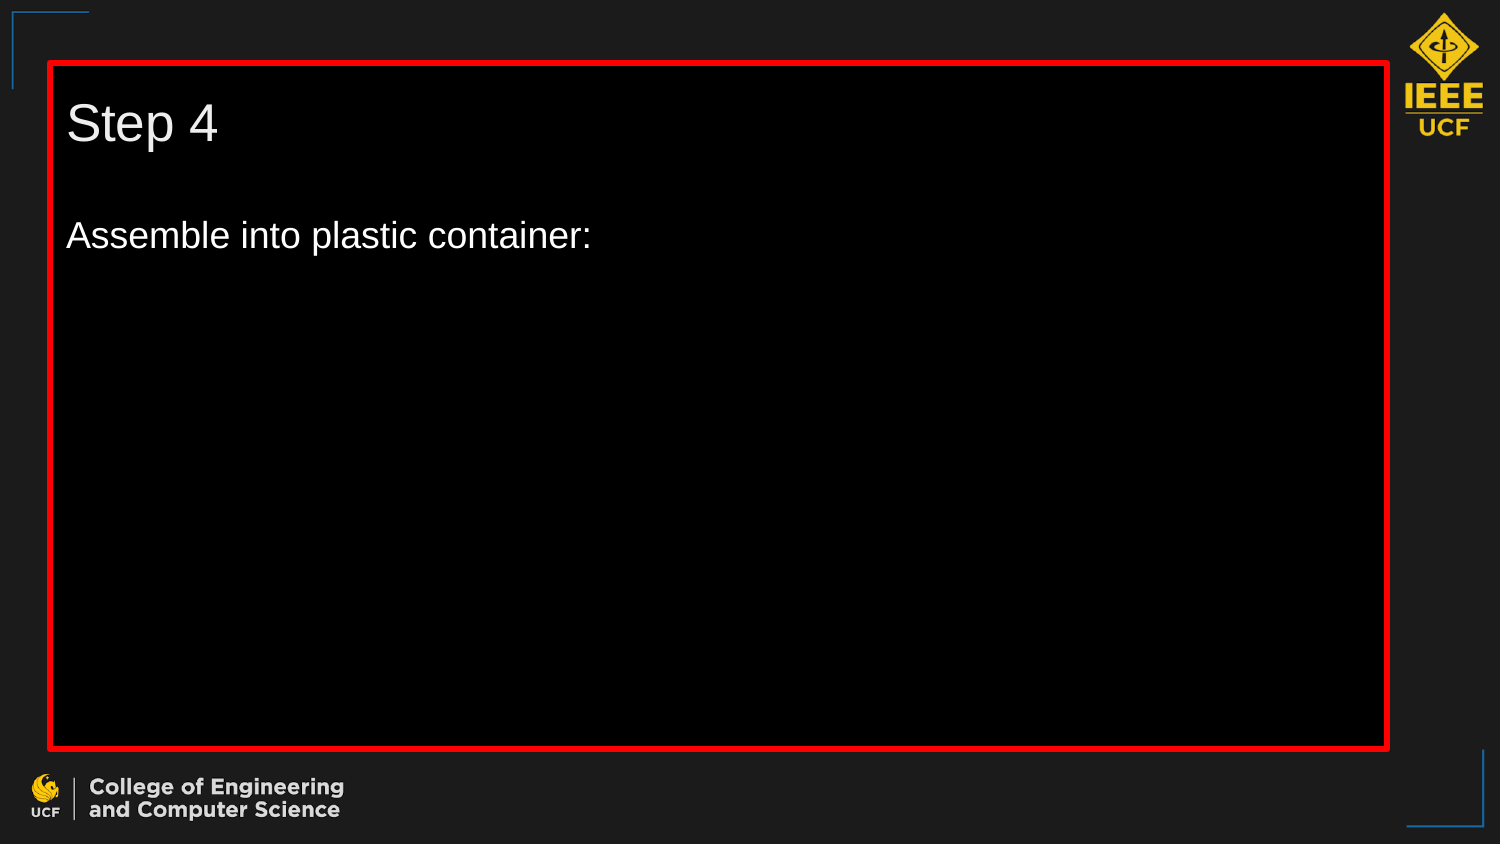

# Step 4
Assemble into plastic container: